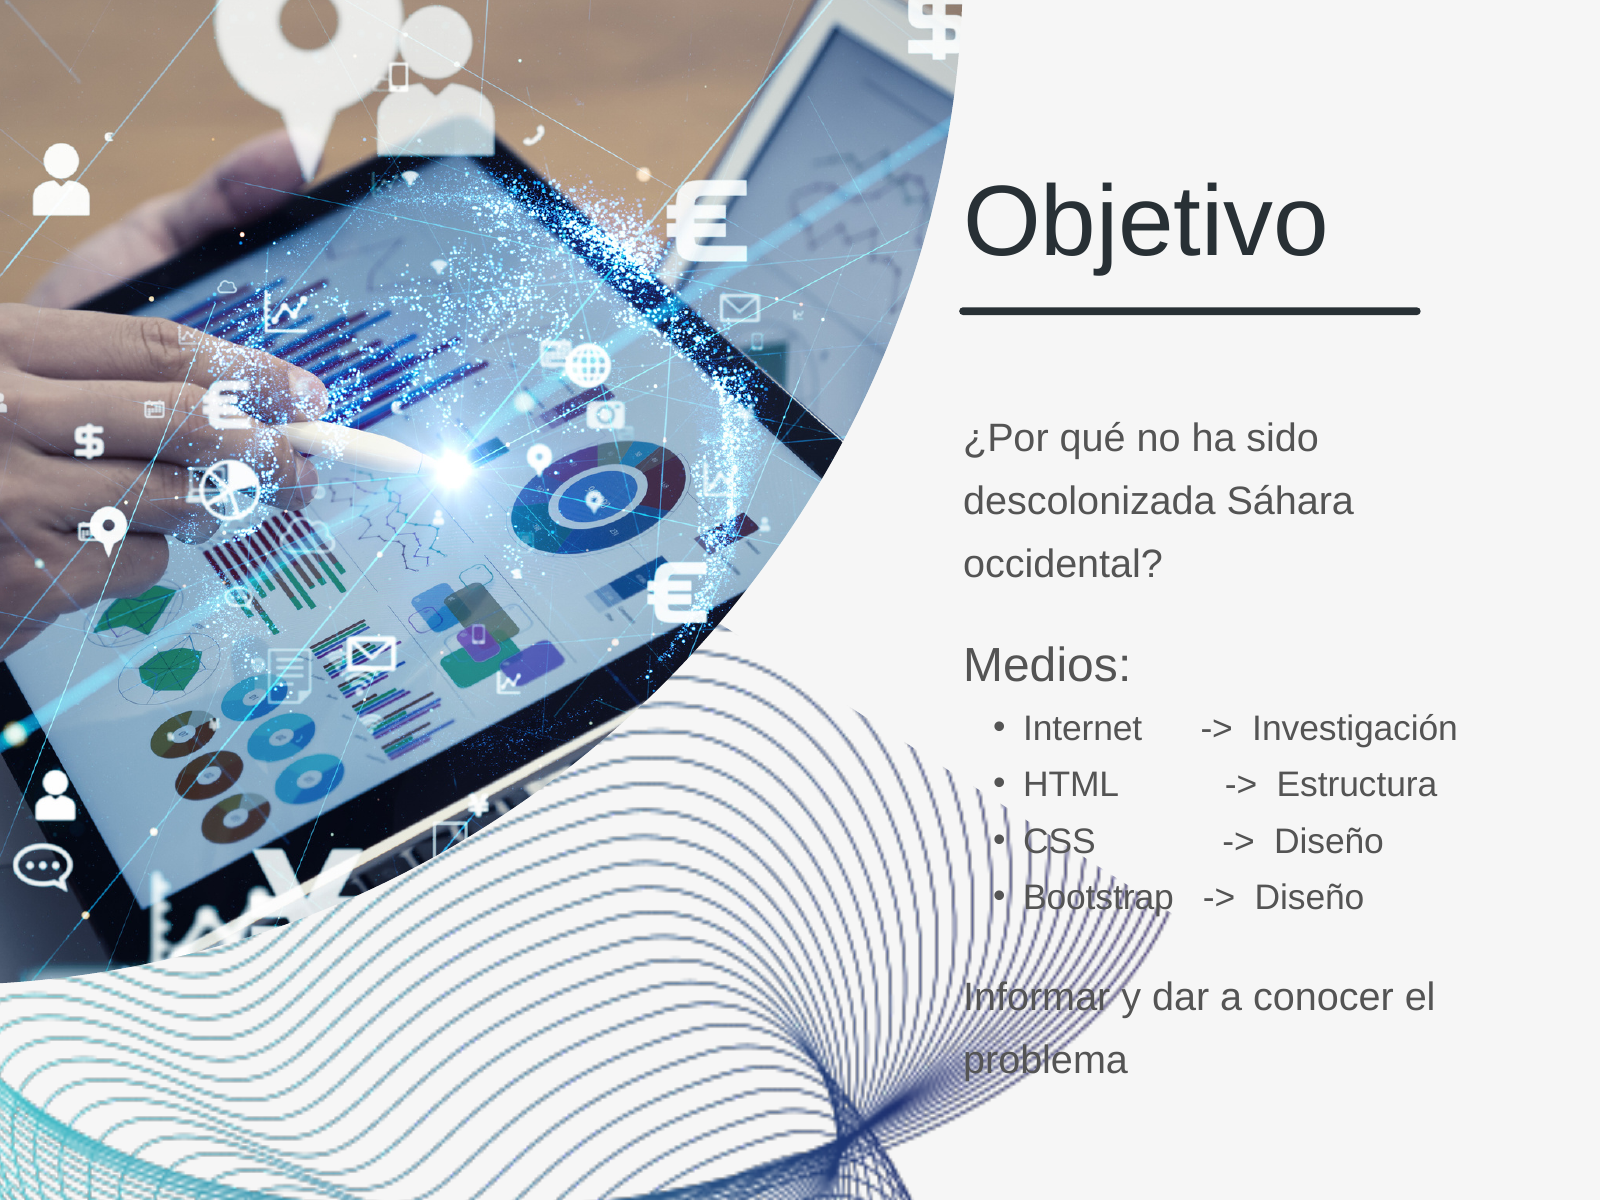

Objetivo

¿Por qué no ha sido descolonizada Sáhara occidental?

Medios:
Internet      ->  Investigación
HTML           ->  Estructura
CSS             ->  Diseño
Bootstrap   ->  Diseño

Informar y dar a conocer el problema